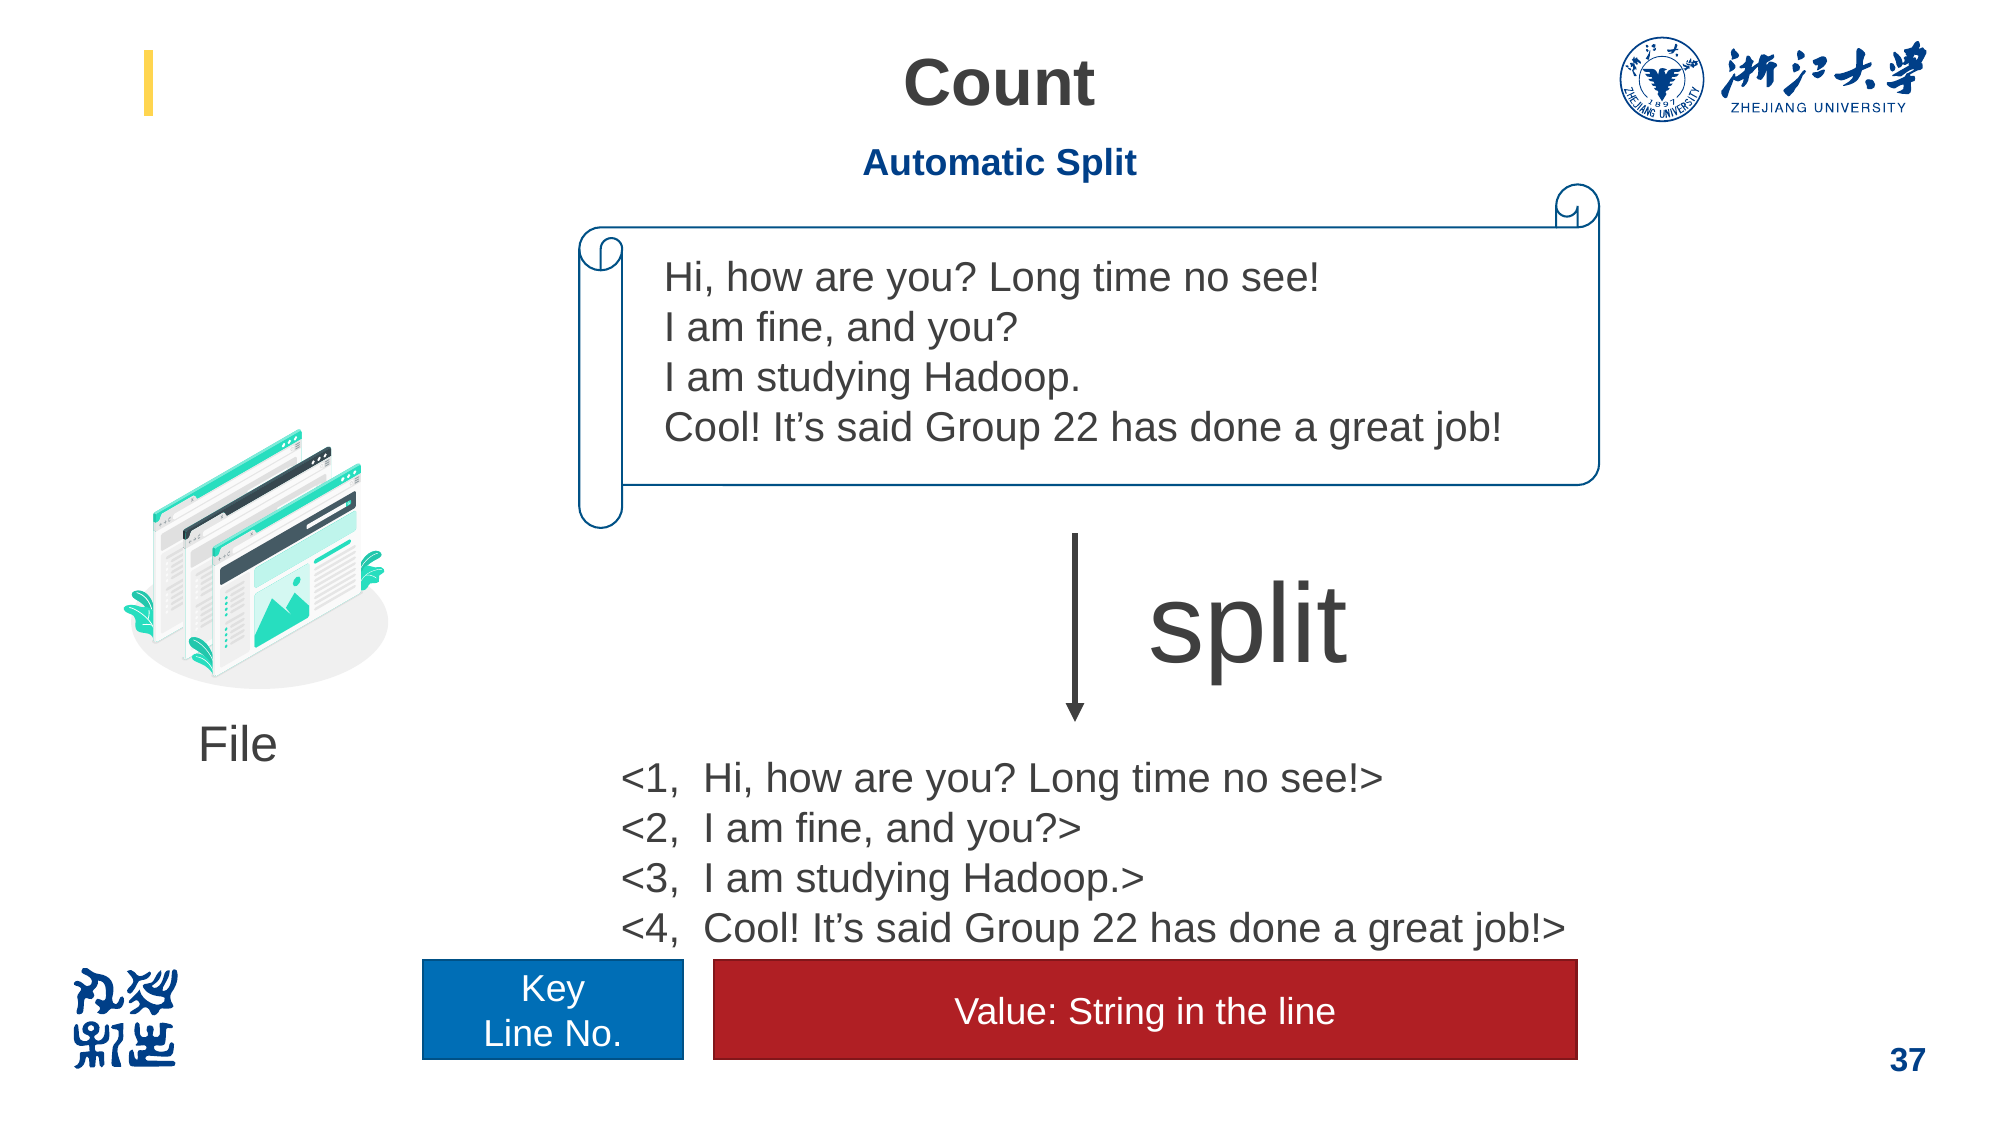

# Count
Automatic Split

Hi, how are you? Long time no see!
I am fine, and you?
I am studying Hadoop.
Cool! It’s said Group 22 has done a great job!

split
File
<1,  Hi, how are you? Long time no see!>
<2,  I am fine, and you?>
<3,  I am studying Hadoop.>
<4,  Cool! It’s said Group 22 has done a great job!>
Key
Line No.
Value: String in the line
37